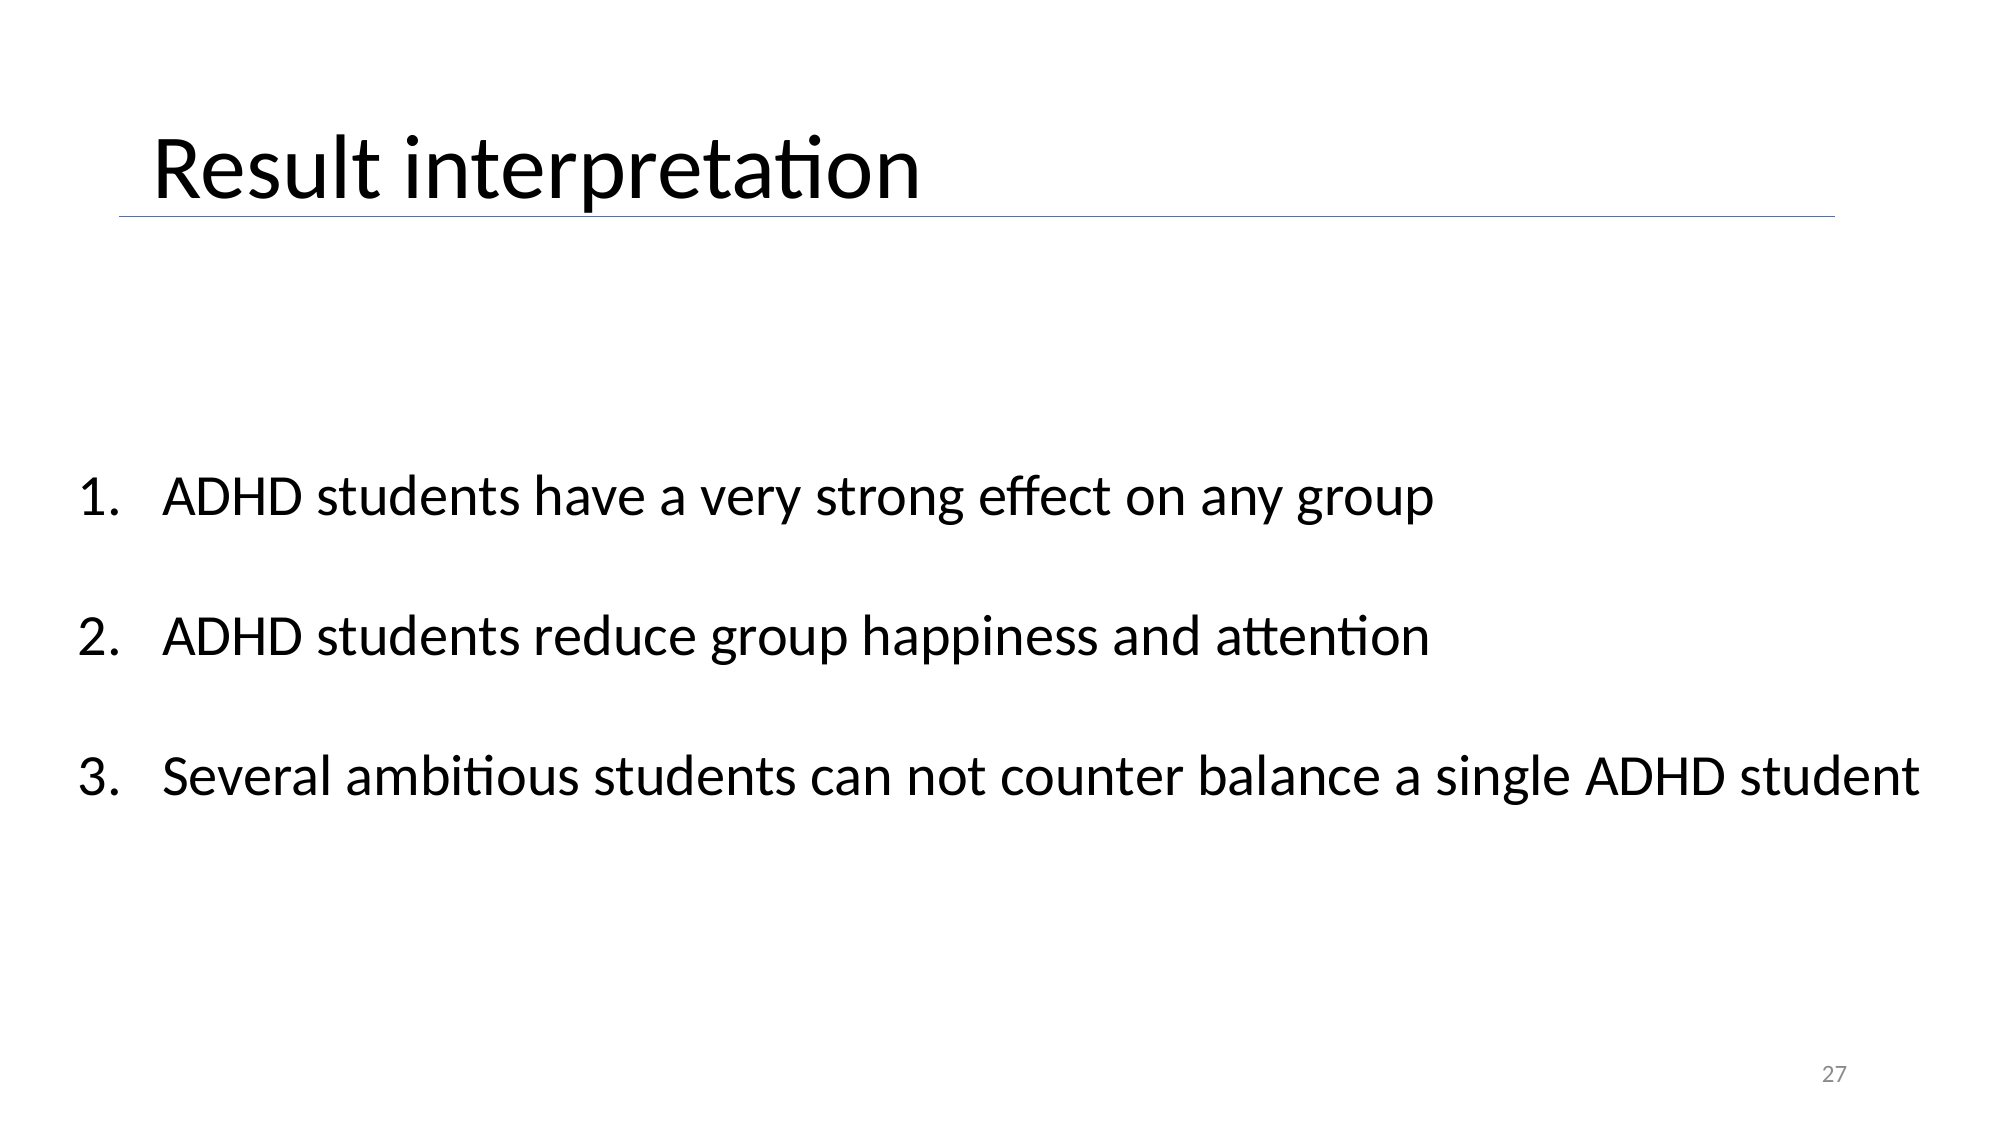

Result interpretation
ADHD students have a very strong effect on any group
ADHD students reduce group happiness and attention
Several ambitious students can not counter balance a single ADHD student

27